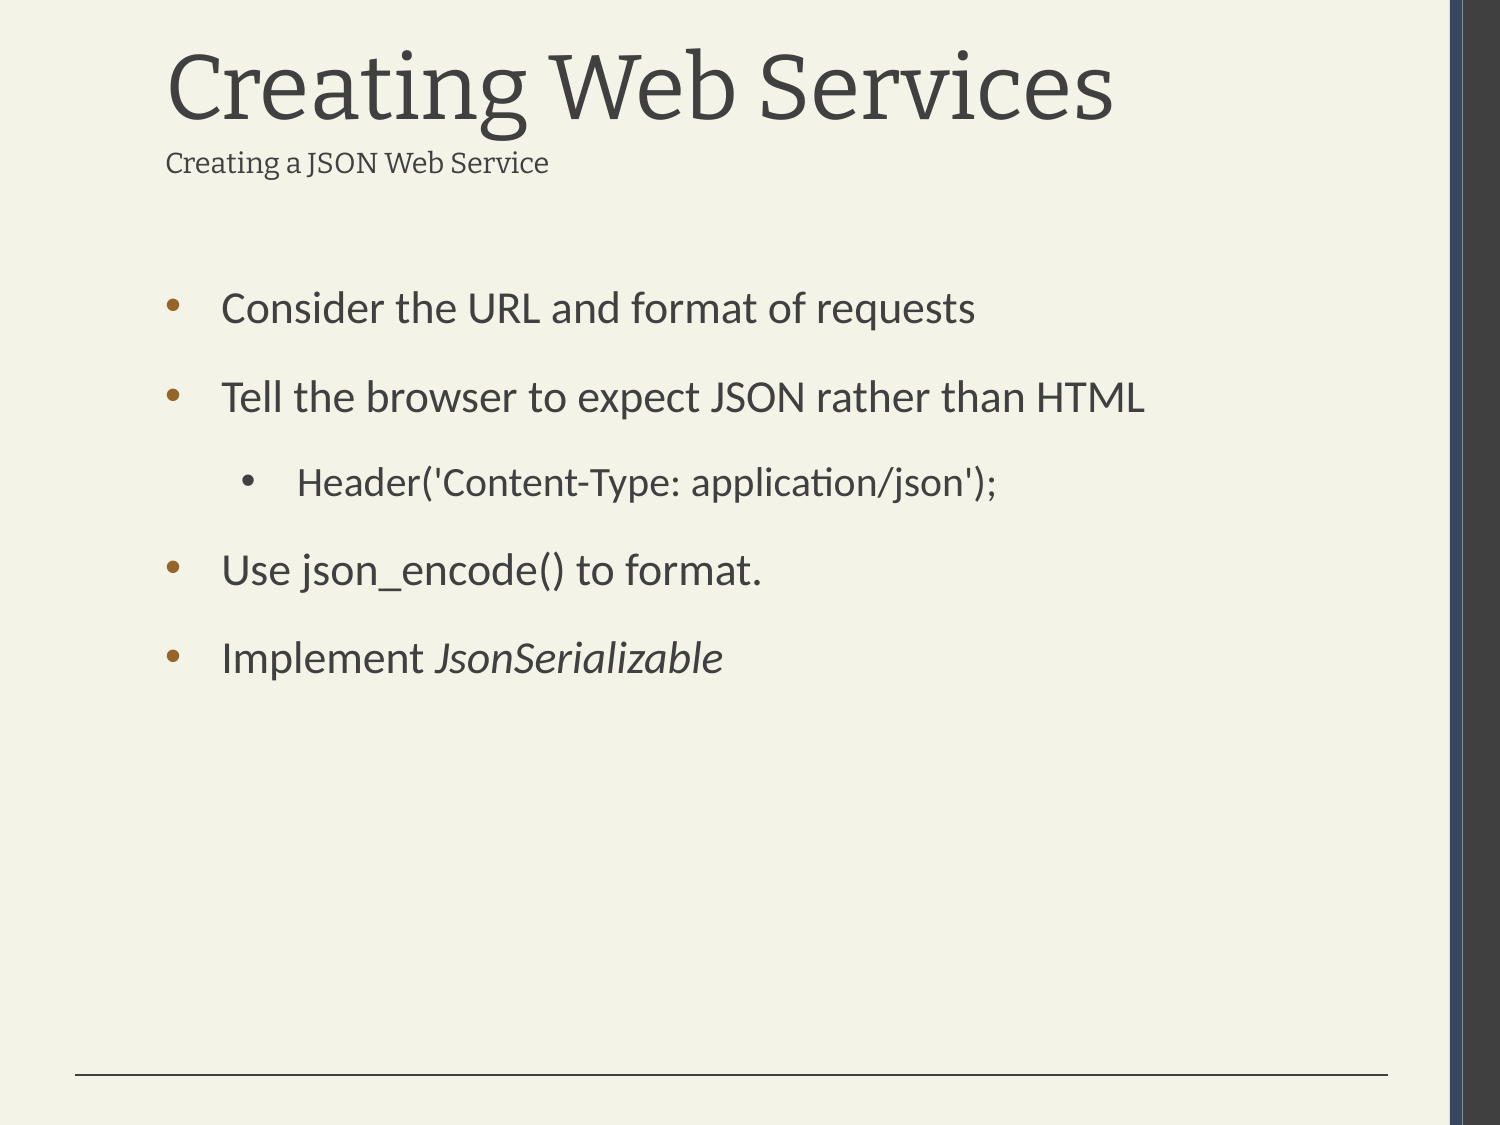

# Creating Web Services
Creating a JSON Web Service
Consider the URL and format of requests
Tell the browser to expect JSON rather than HTML
Header('Content-Type: application/json');
Use json_encode() to format.
Implement JsonSerializable